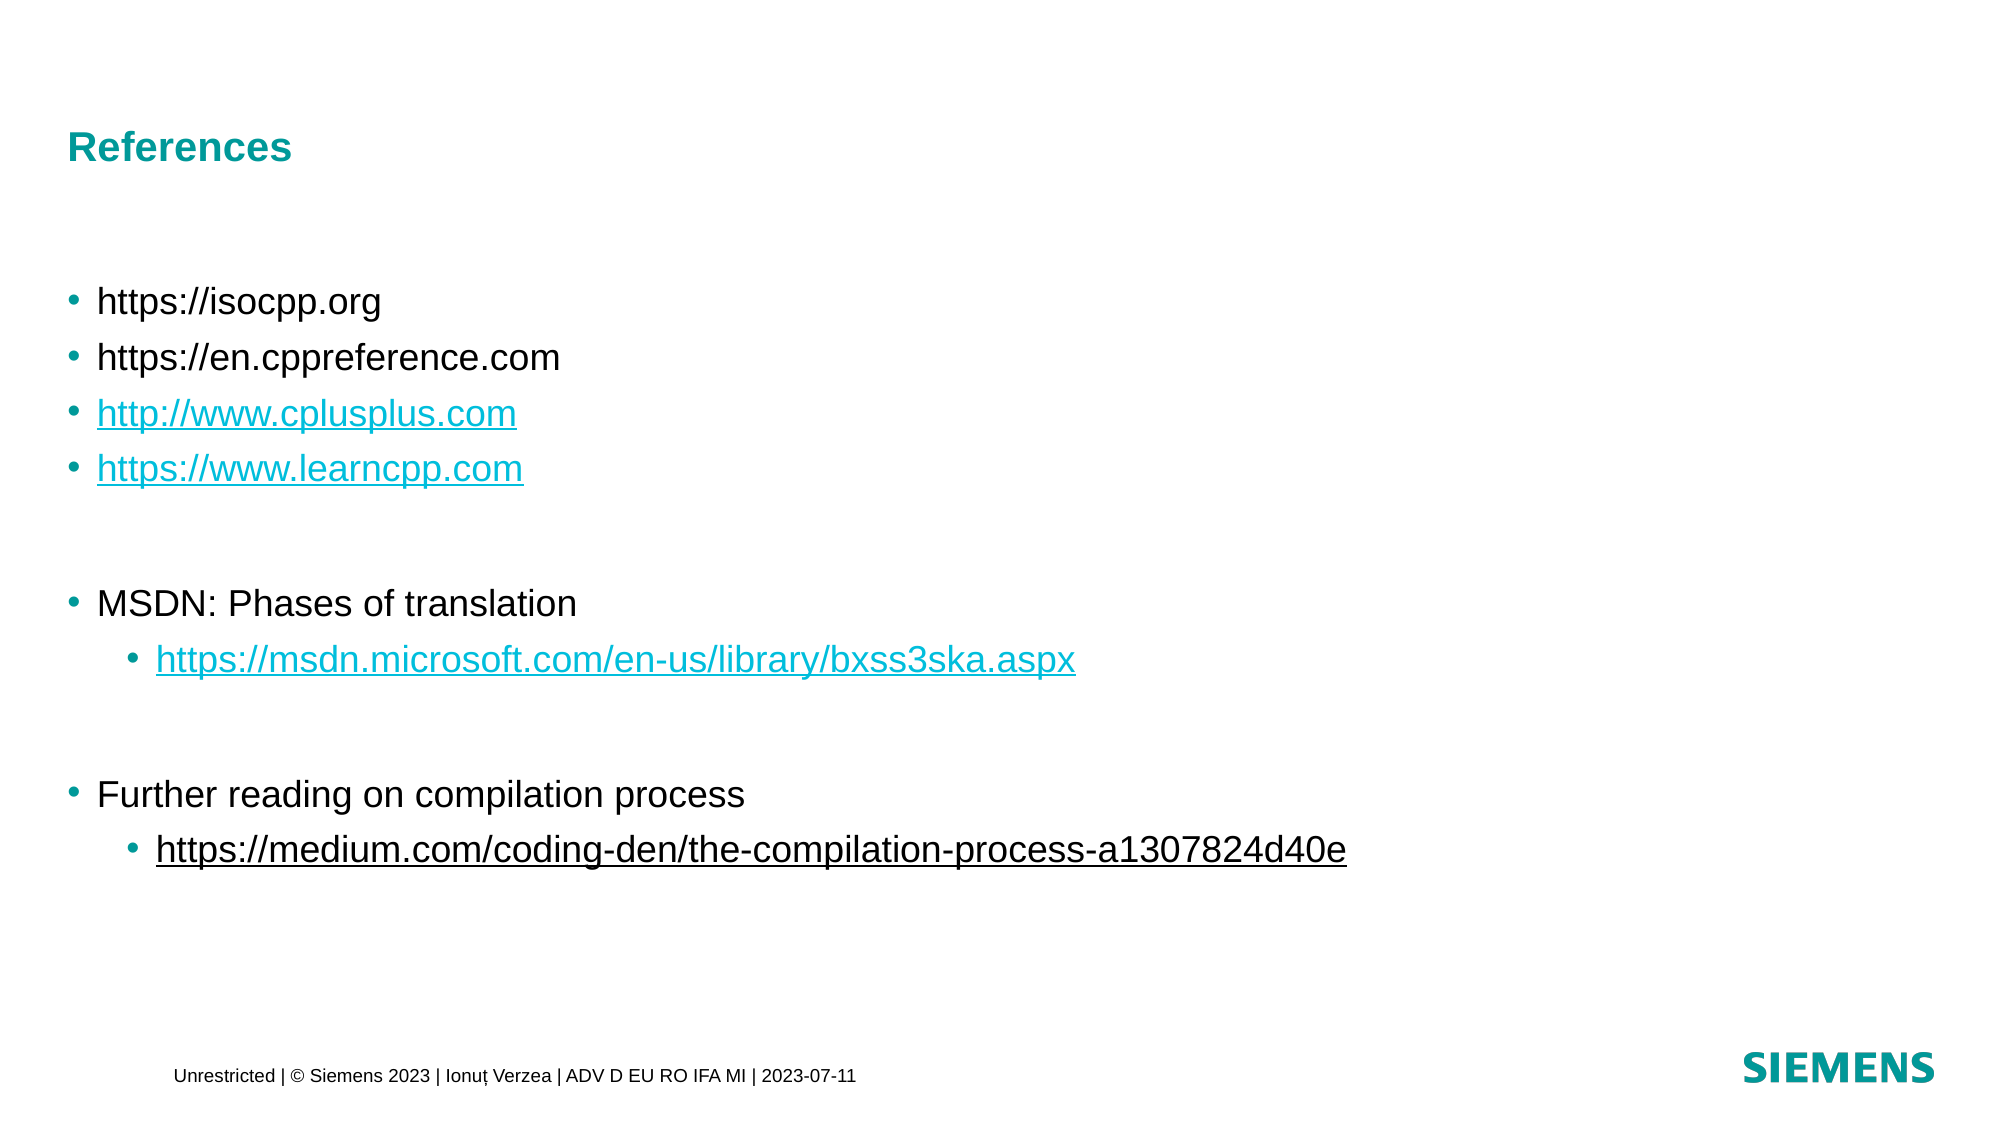

# References

https://isocpp.org
https://en.cppreference.com
http://www.cplusplus.com
https://www.learncpp.com

MSDN: Phases of translation
https://msdn.microsoft.com/en-us/library/bxss3ska.aspx

Further reading on compilation process
https://medium.com/coding-den/the-compilation-process-a1307824d40e

Unrestricted | © Siemens 2023 | Ionuț Verzea | ADV D EU RO IFA MI | 2023-07-11